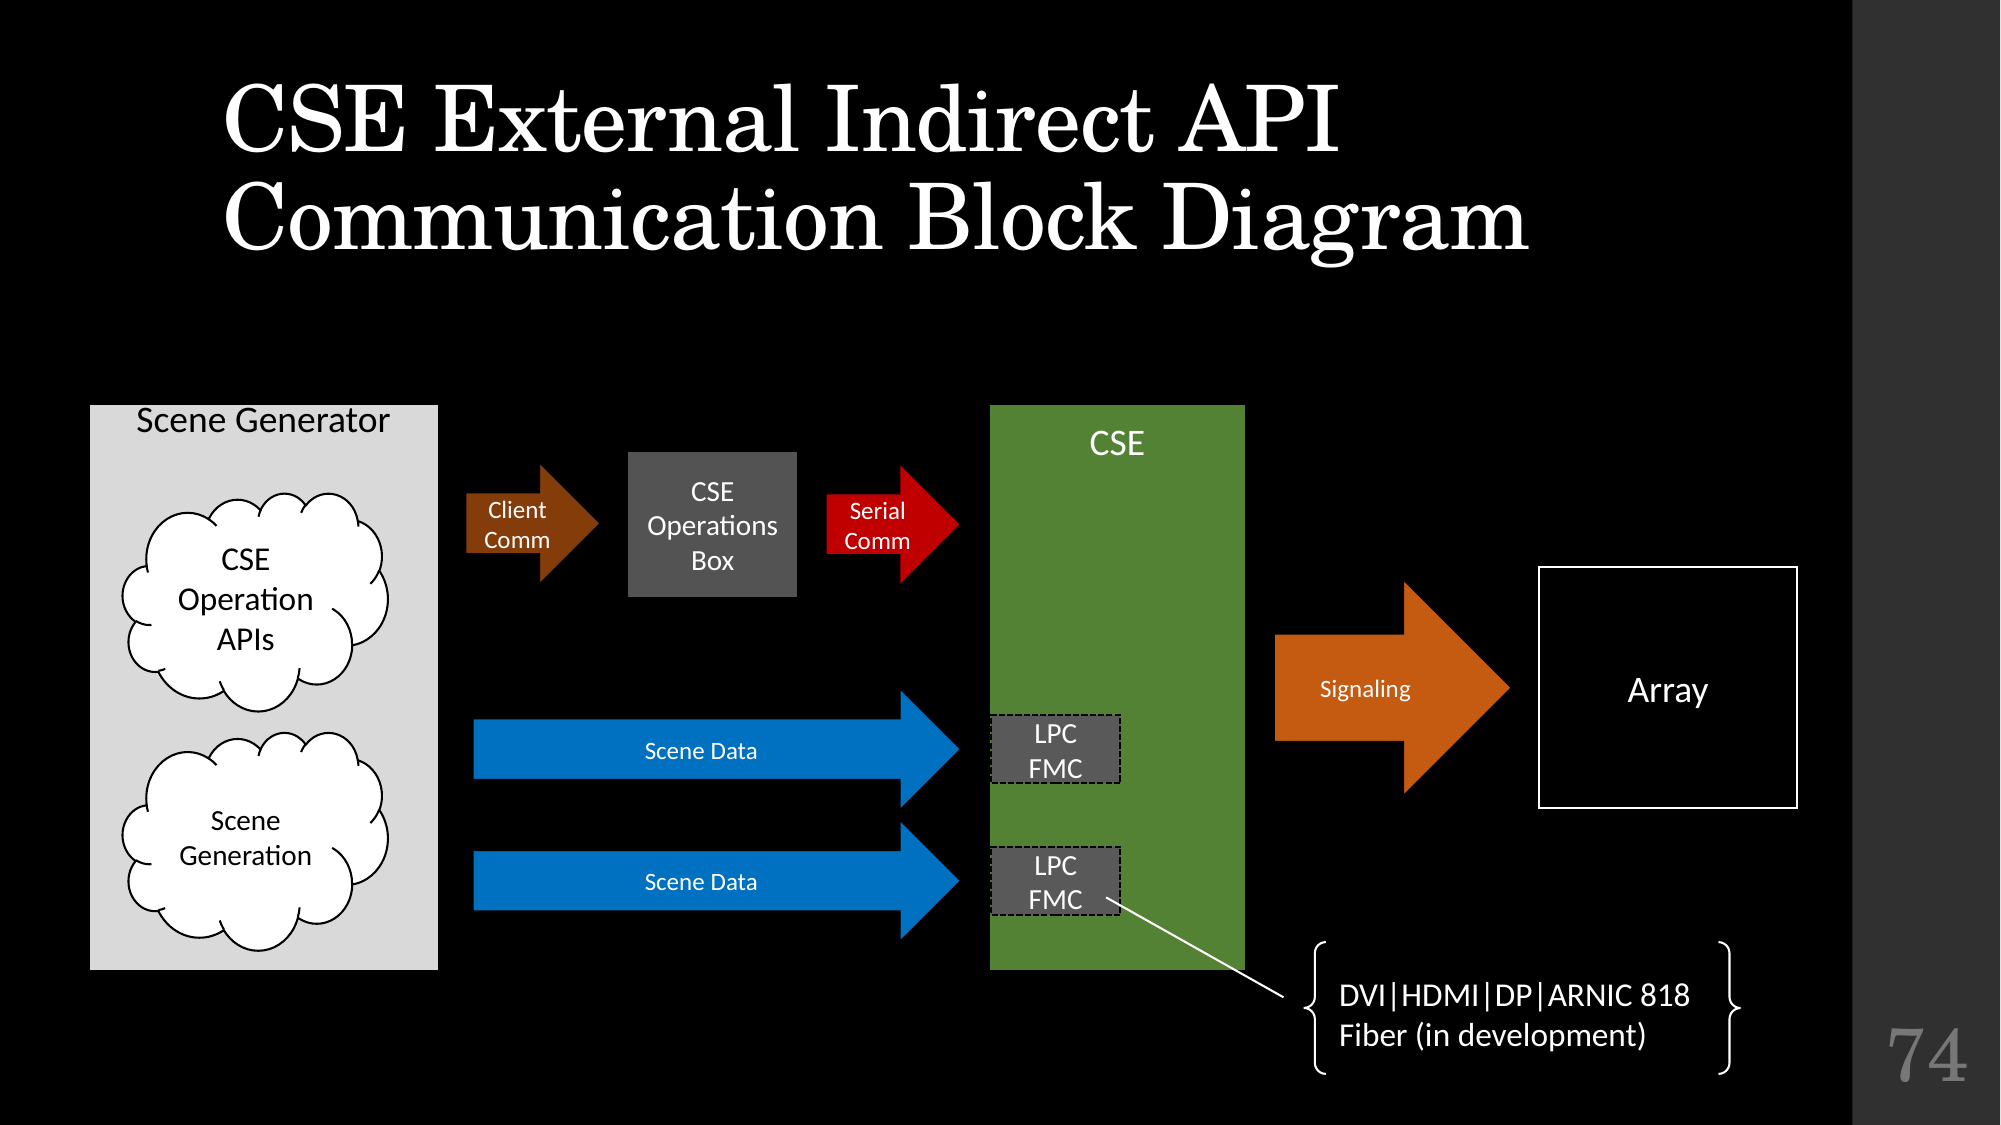

# CSE External Indirect API Communication Block Diagram
Scene Generator

CSE

CSE Operations Box
Client
Comm
Serial
Comm
CSE Operation
APIs
Array
Signaling
Scene Data
LPC FMC
Scene Generation
Scene Data
LPC FMC

DVI|HDMI|DP|ARNIC 818
Fiber (in development)
74